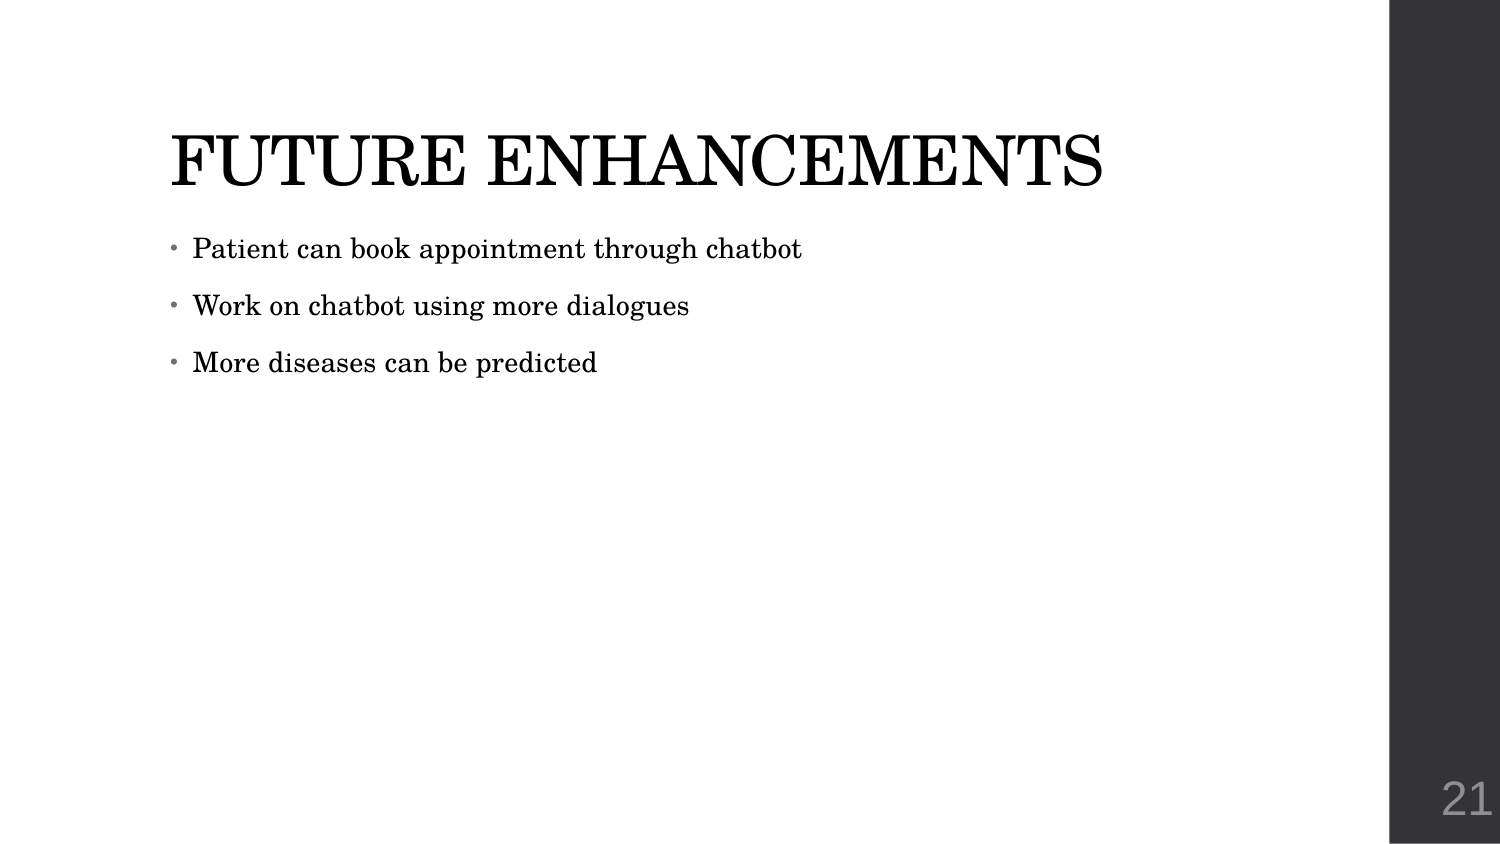

# FUTURE ENHANCEMENTS
Patient can book appointment through chatbot
Work on chatbot using more dialogues
More diseases can be predicted
21